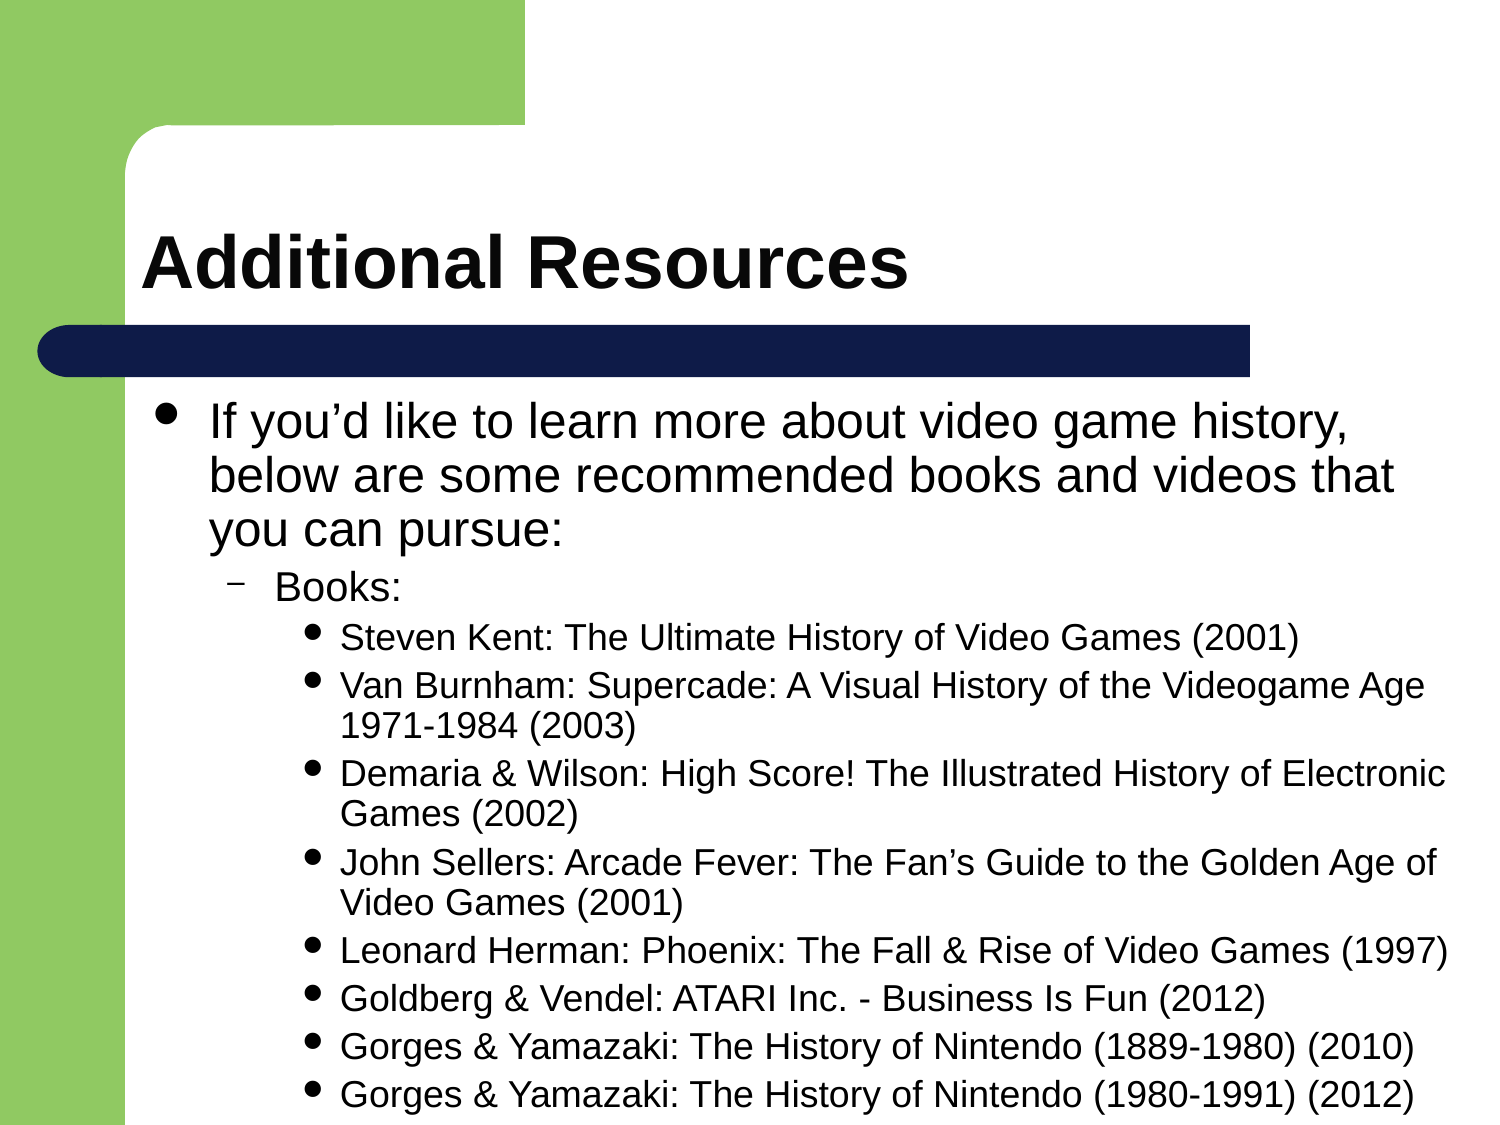

# Additional Resources
If you’d like to learn more about video game history, below are some recommended books and videos that you can pursue:
Books:
Steven Kent: The Ultimate History of Video Games (2001)
Van Burnham: Supercade: A Visual History of the Videogame Age 1971-1984 (2003)
Demaria & Wilson: High Score! The Illustrated History of Electronic Games (2002)
John Sellers: Arcade Fever: The Fan’s Guide to the Golden Age of Video Games (2001)
Leonard Herman: Phoenix: The Fall & Rise of Video Games (1997)
Goldberg & Vendel: ATARI Inc. - Business Is Fun (2012)
Gorges & Yamazaki: The History of Nintendo (1889-1980) (2010)
Gorges & Yamazaki: The History of Nintendo (1980-1991) (2012)